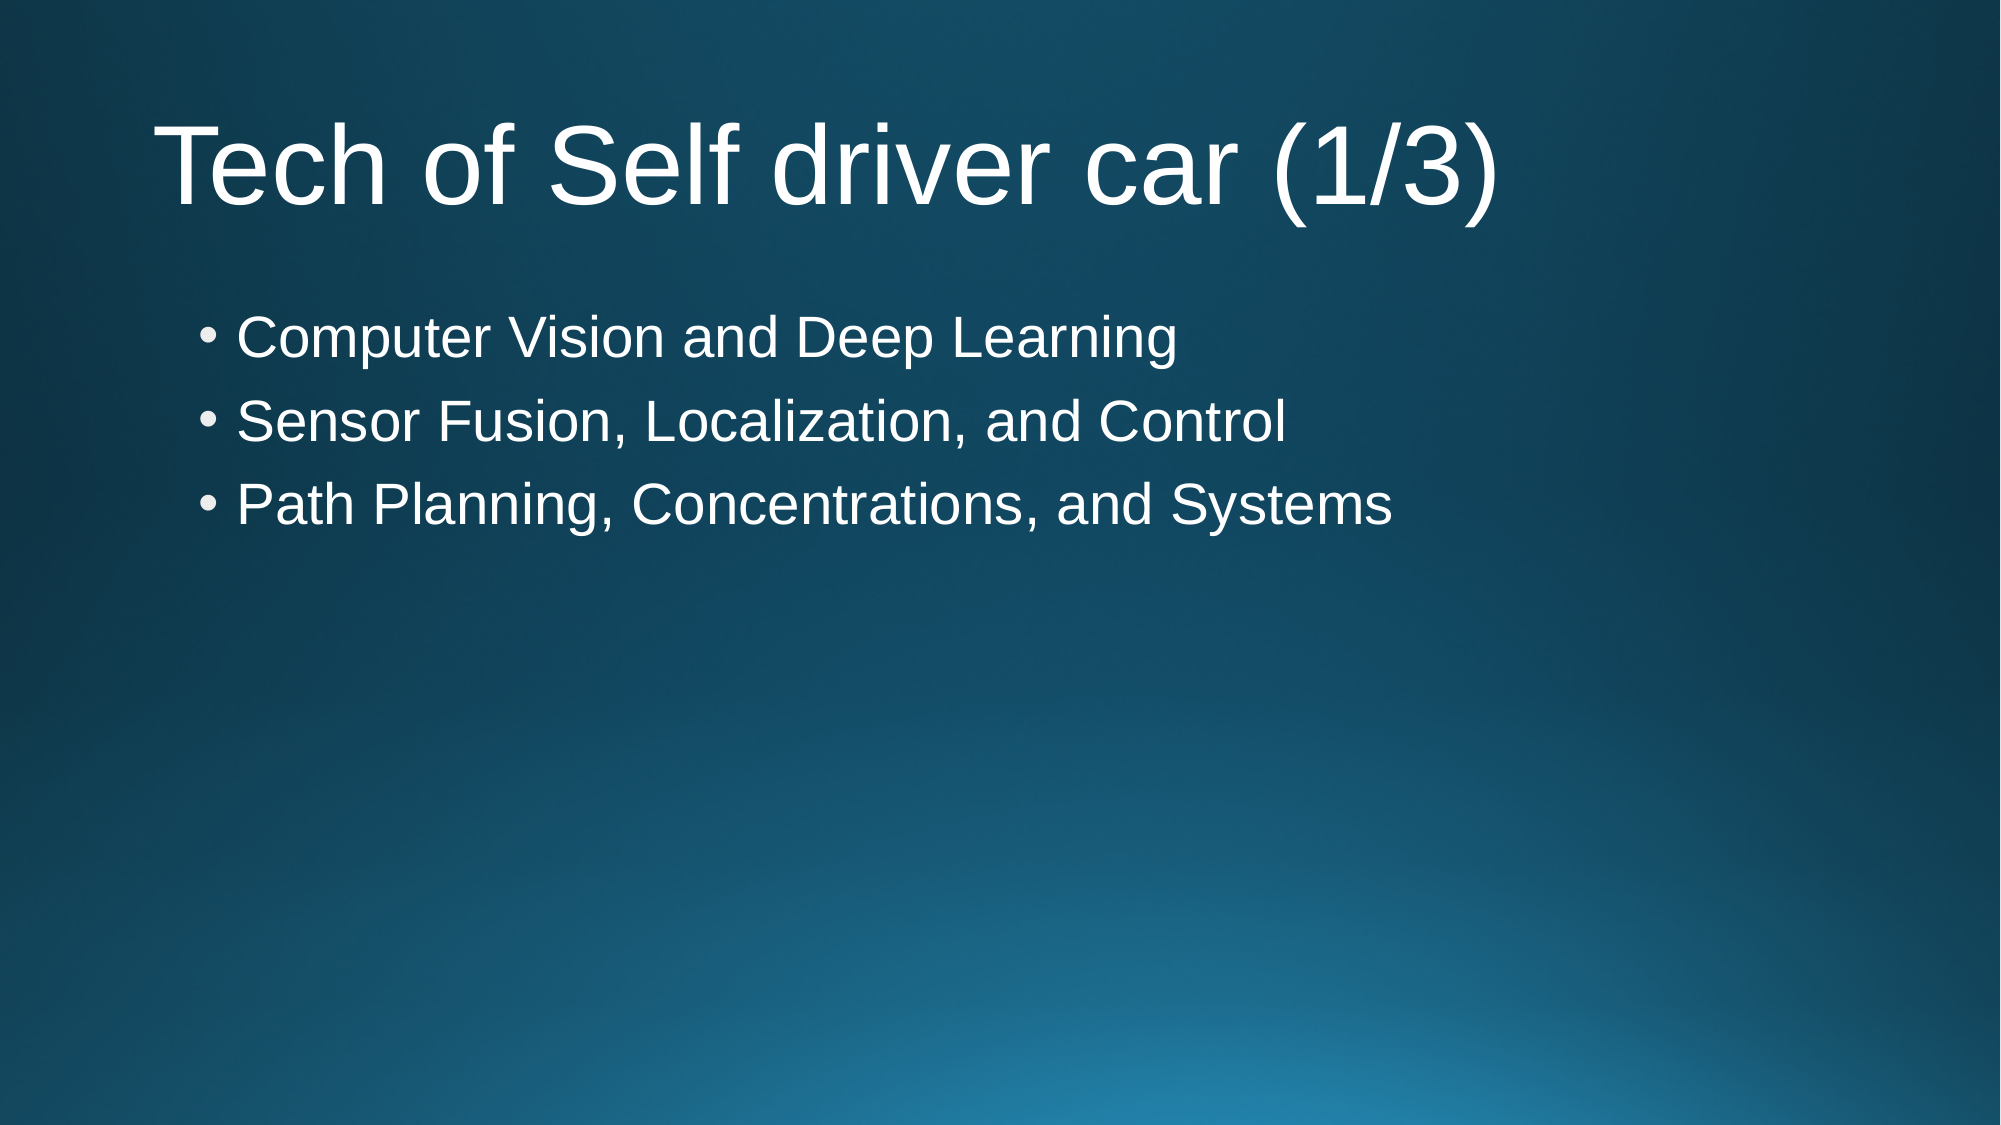

# Tech of Self driver car (1/3)
Computer Vision and Deep Learning
Sensor Fusion, Localization, and Control
Path Planning, Concentrations, and Systems